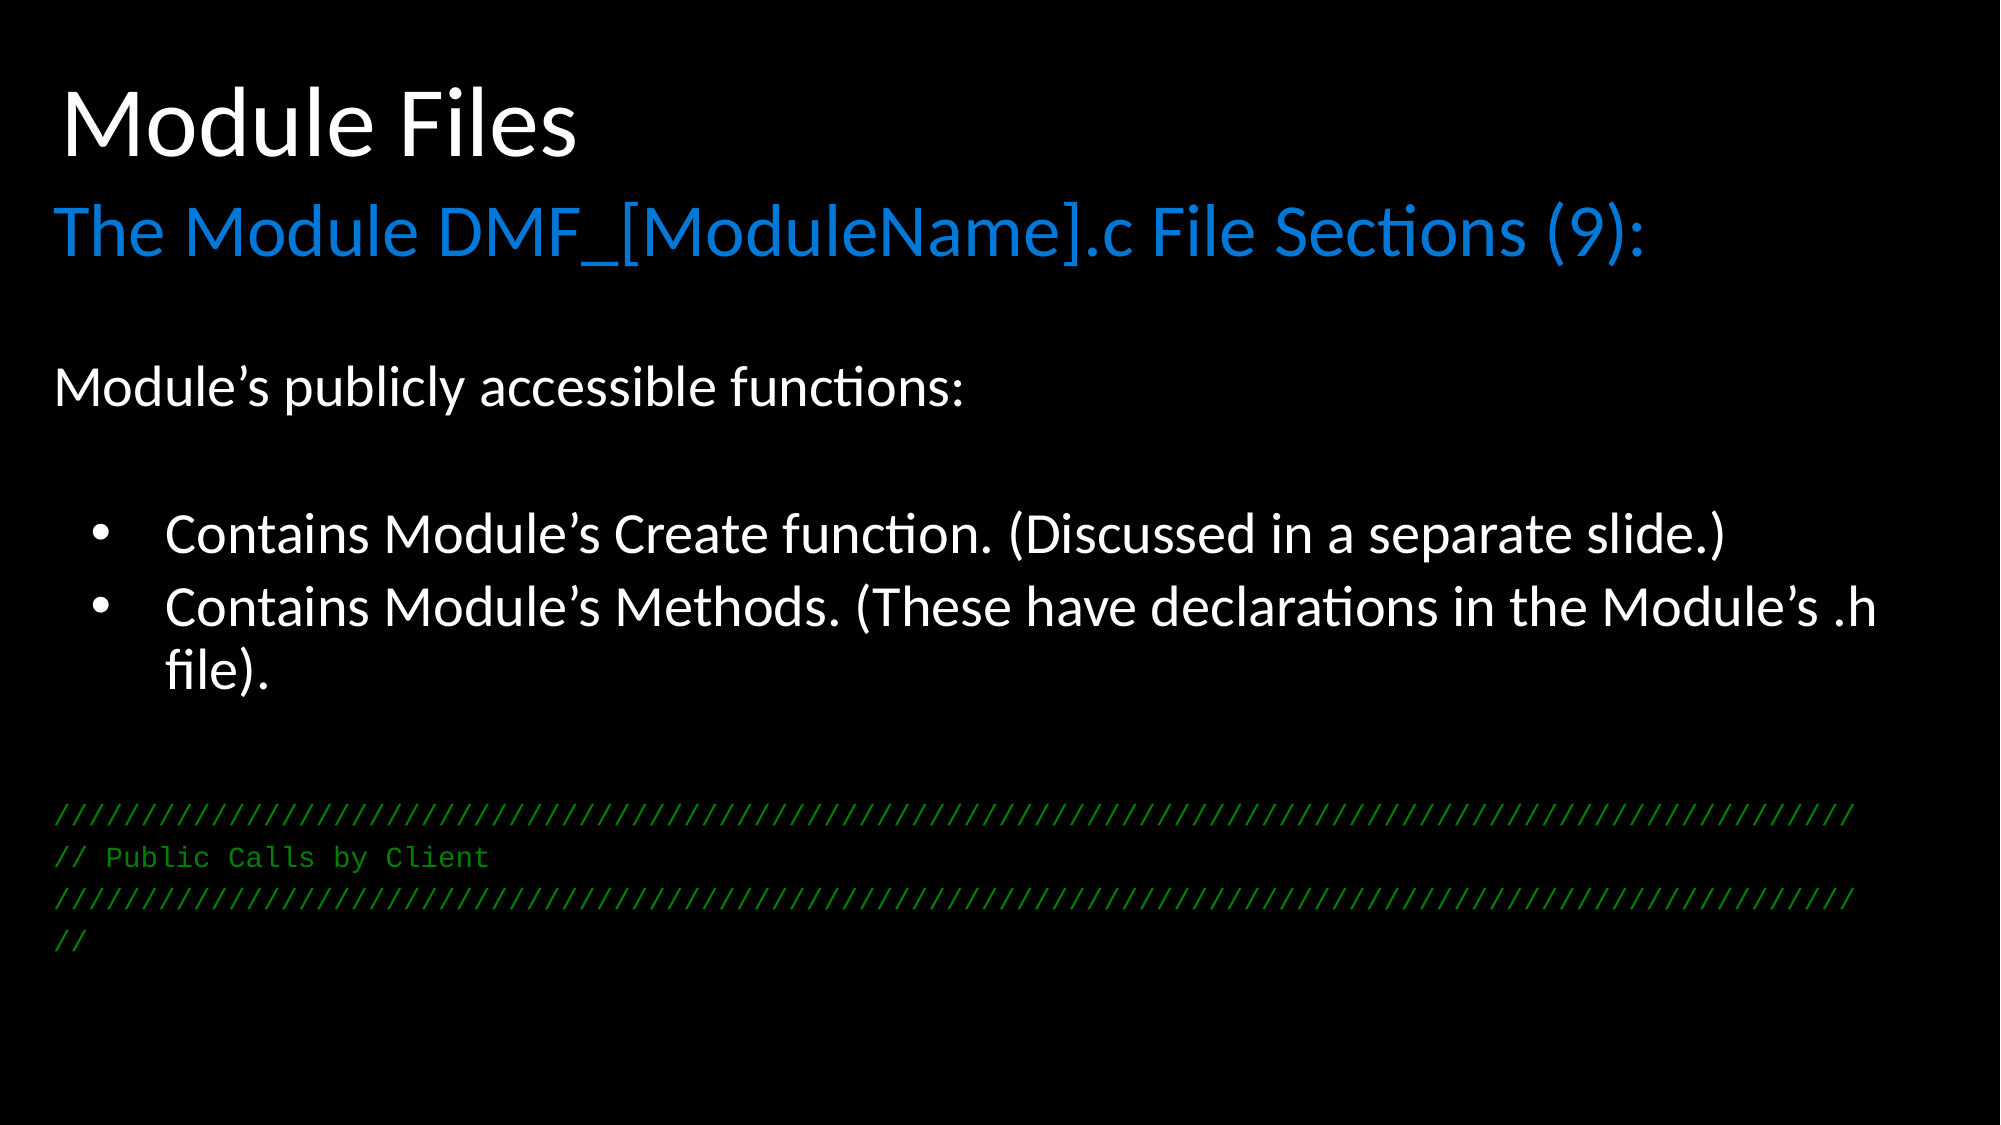

# Module Files
The Module DMF_[ModuleName].c File Sections (9):

Module’s publicly accessible functions:

Contains Module’s Create function. (Discussed in a separate slide.)
Contains Module’s Methods. (These have declarations in the Module’s .h file).

///////////////////////////////////////////////////////////////////////////////////////////////////////
// Public Calls by Client
///////////////////////////////////////////////////////////////////////////////////////////////////////
//